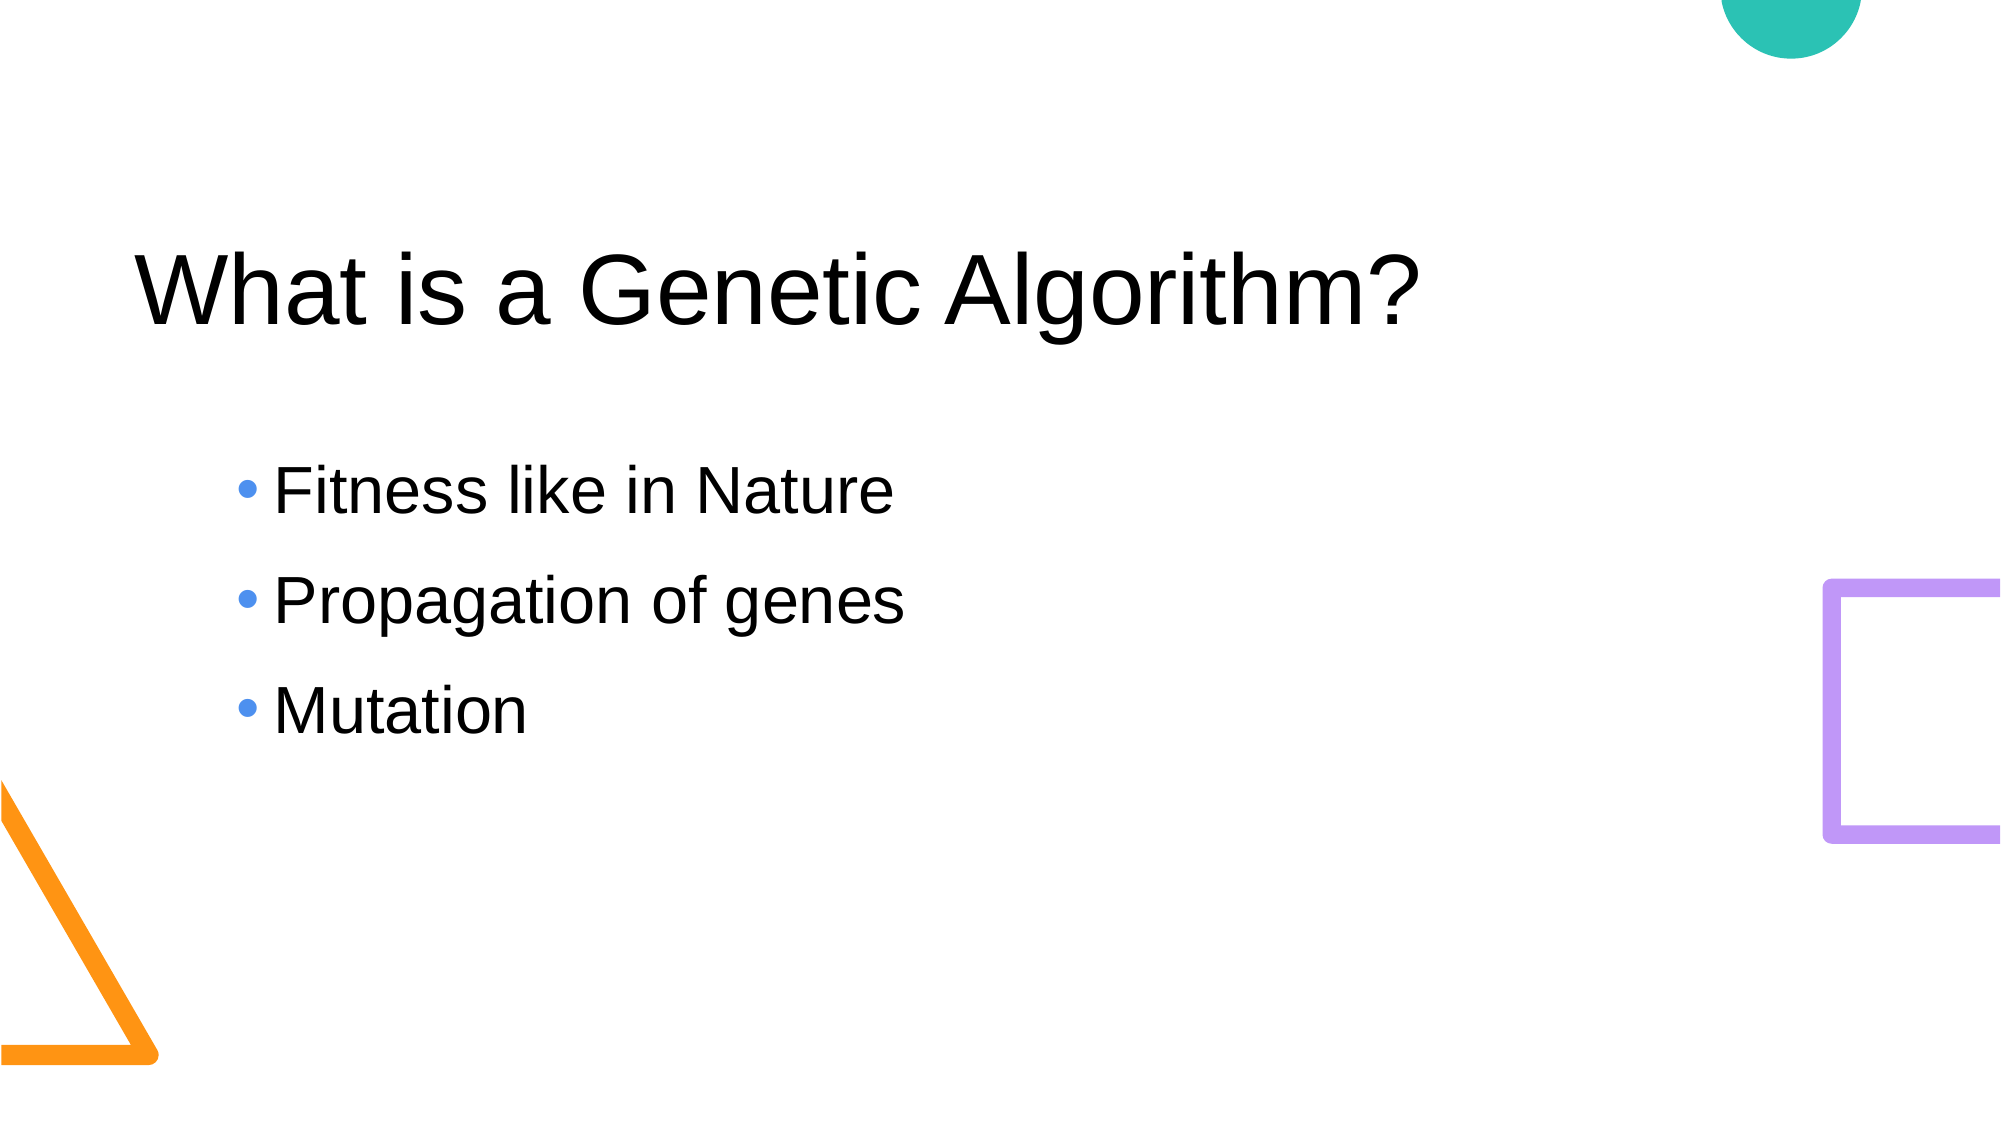

# What is a Genetic Algorithm?
Fitness like in Nature
Propagation of genes
Mutation